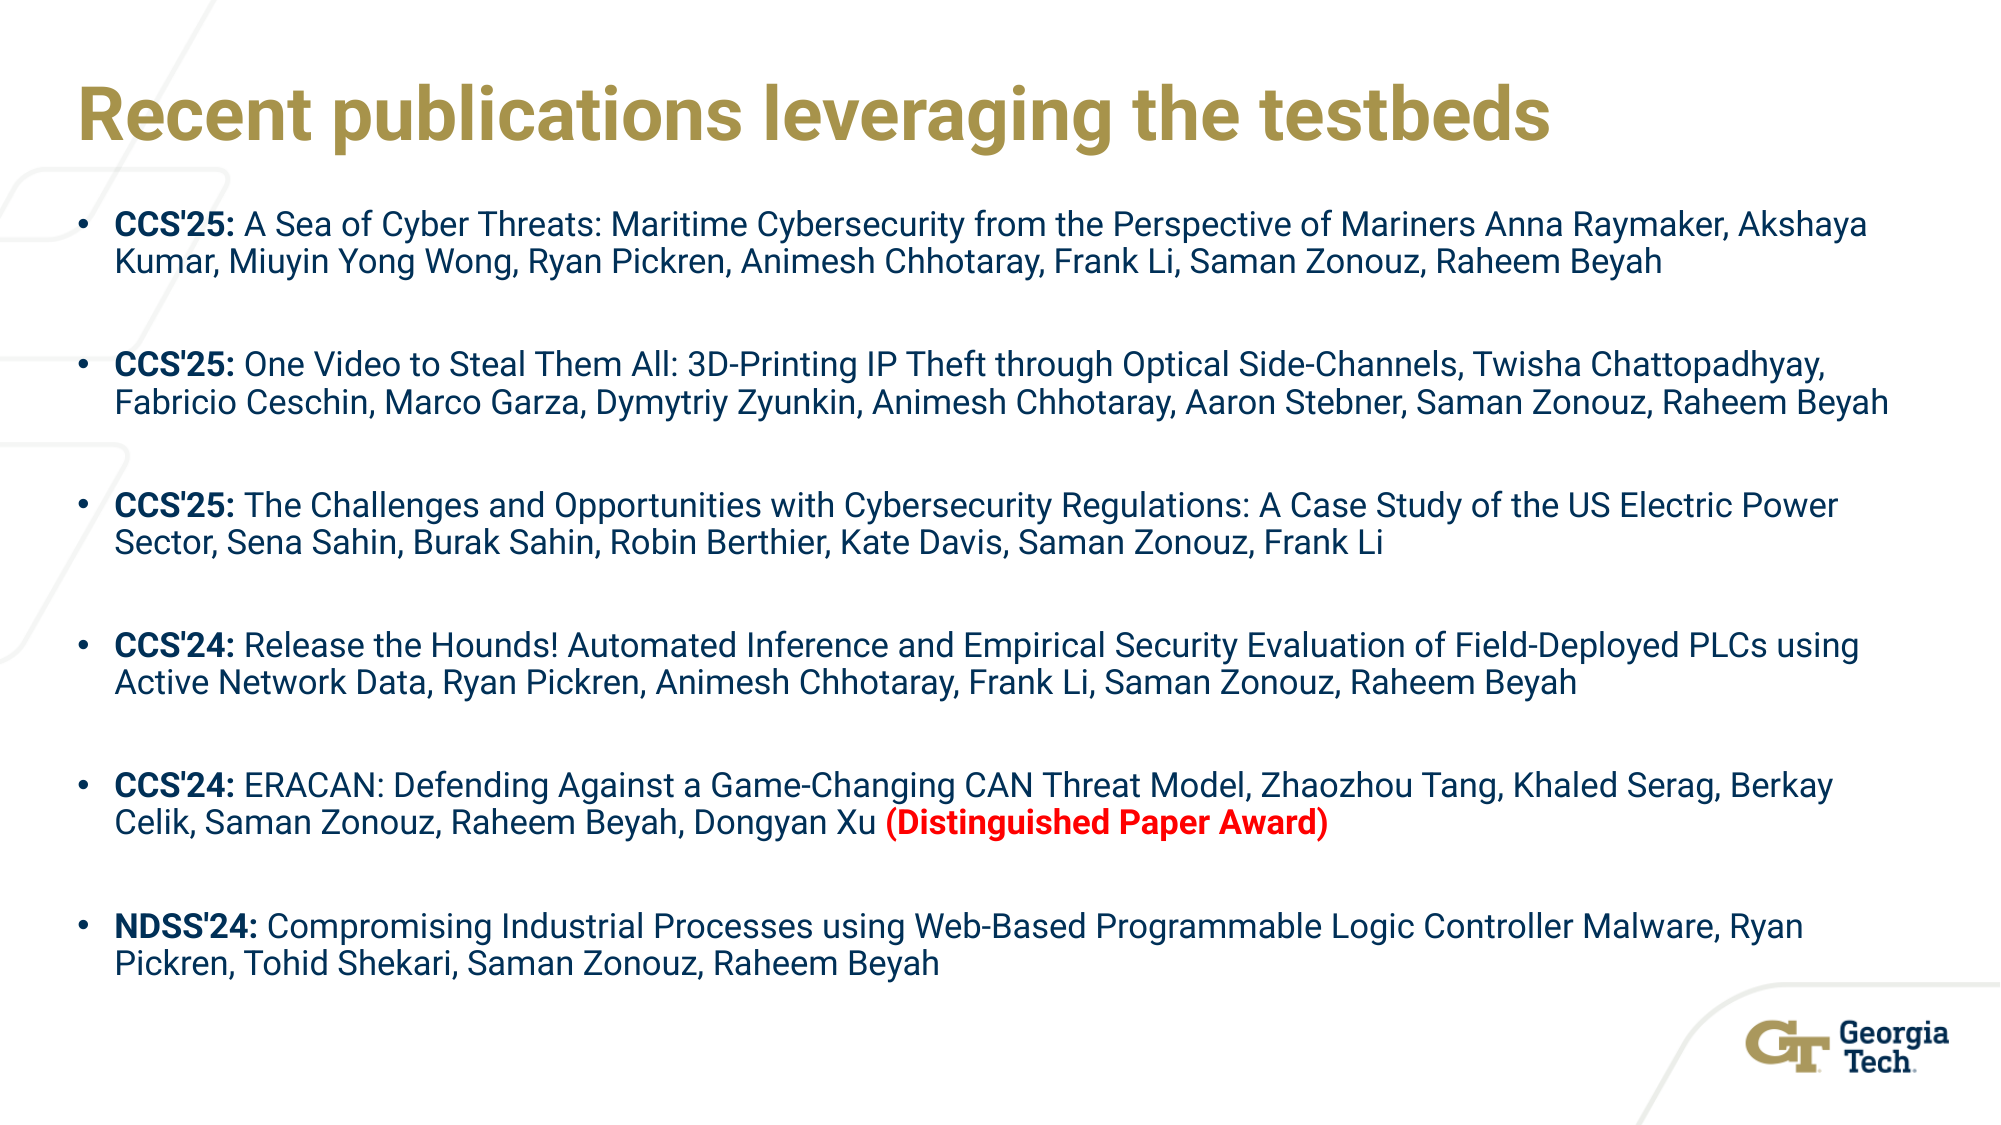

# Recent publications leveraging the testbeds
CCS'25: A Sea of Cyber Threats: Maritime Cybersecurity from the Perspective of Mariners Anna Raymaker, Akshaya Kumar, Miuyin Yong Wong, Ryan Pickren, Animesh Chhotaray, Frank Li, Saman Zonouz, Raheem Beyah

CCS'25: One Video to Steal Them All: 3D-Printing IP Theft through Optical Side-Channels, Twisha Chattopadhyay, Fabricio Ceschin, Marco Garza, Dymytriy Zyunkin, Animesh Chhotaray, Aaron Stebner, Saman Zonouz, Raheem Beyah

CCS'25: The Challenges and Opportunities with Cybersecurity Regulations: A Case Study of the US Electric Power Sector, Sena Sahin, Burak Sahin, Robin Berthier, Kate Davis, Saman Zonouz, Frank Li

CCS'24: Release the Hounds! Automated Inference and Empirical Security Evaluation of Field-Deployed PLCs using Active Network Data, Ryan Pickren, Animesh Chhotaray, Frank Li, Saman Zonouz, Raheem Beyah

CCS'24: ERACAN: Defending Against a Game-Changing CAN Threat Model, Zhaozhou Tang, Khaled Serag, Berkay Celik, Saman Zonouz, Raheem Beyah, Dongyan Xu (Distinguished Paper Award)

NDSS'24: Compromising Industrial Processes using Web-Based Programmable Logic Controller Malware, Ryan Pickren, Tohid Shekari, Saman Zonouz, Raheem Beyah